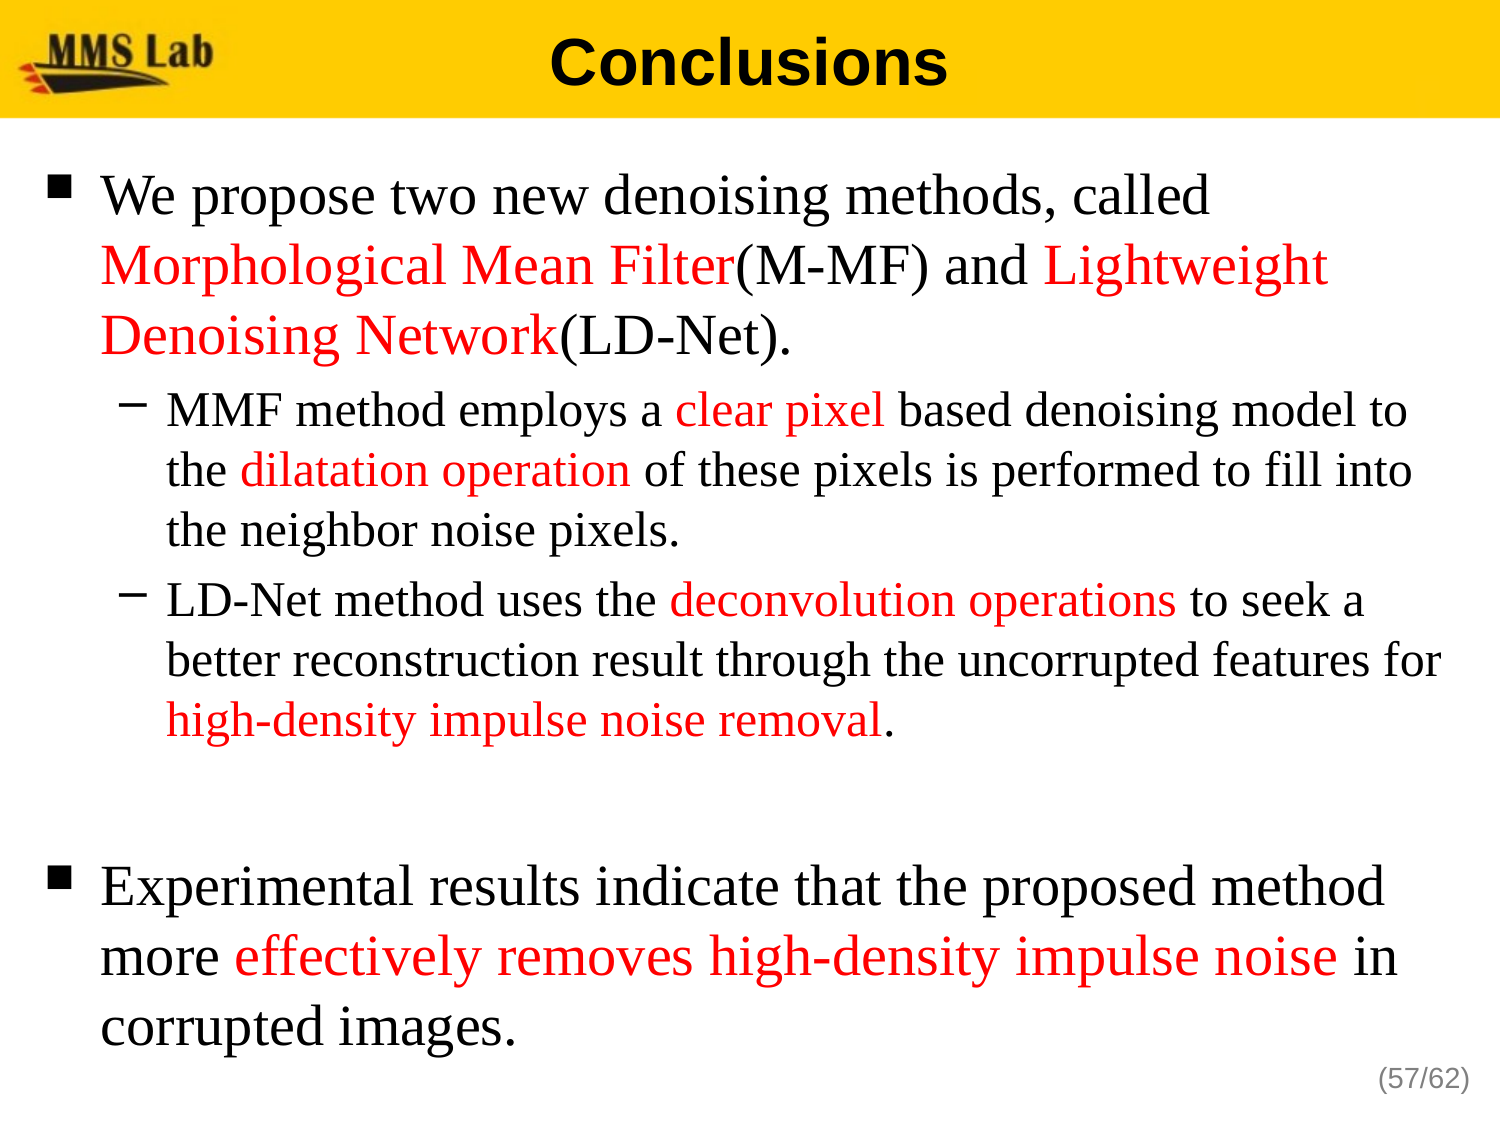

# Conclusions
We propose two new denoising methods, called Morphological Mean Filter(M-MF) and Lightweight Denoising Network(LD-Net).
MMF method employs a clear pixel based denoising model to the dilatation operation of these pixels is performed to fill into the neighbor noise pixels.
LD-Net method uses the deconvolution operations to seek a better reconstruction result through the uncorrupted features for high-density impulse noise removal.

Experimental results indicate that the proposed method more effectively removes high-density impulse noise in corrupted images.